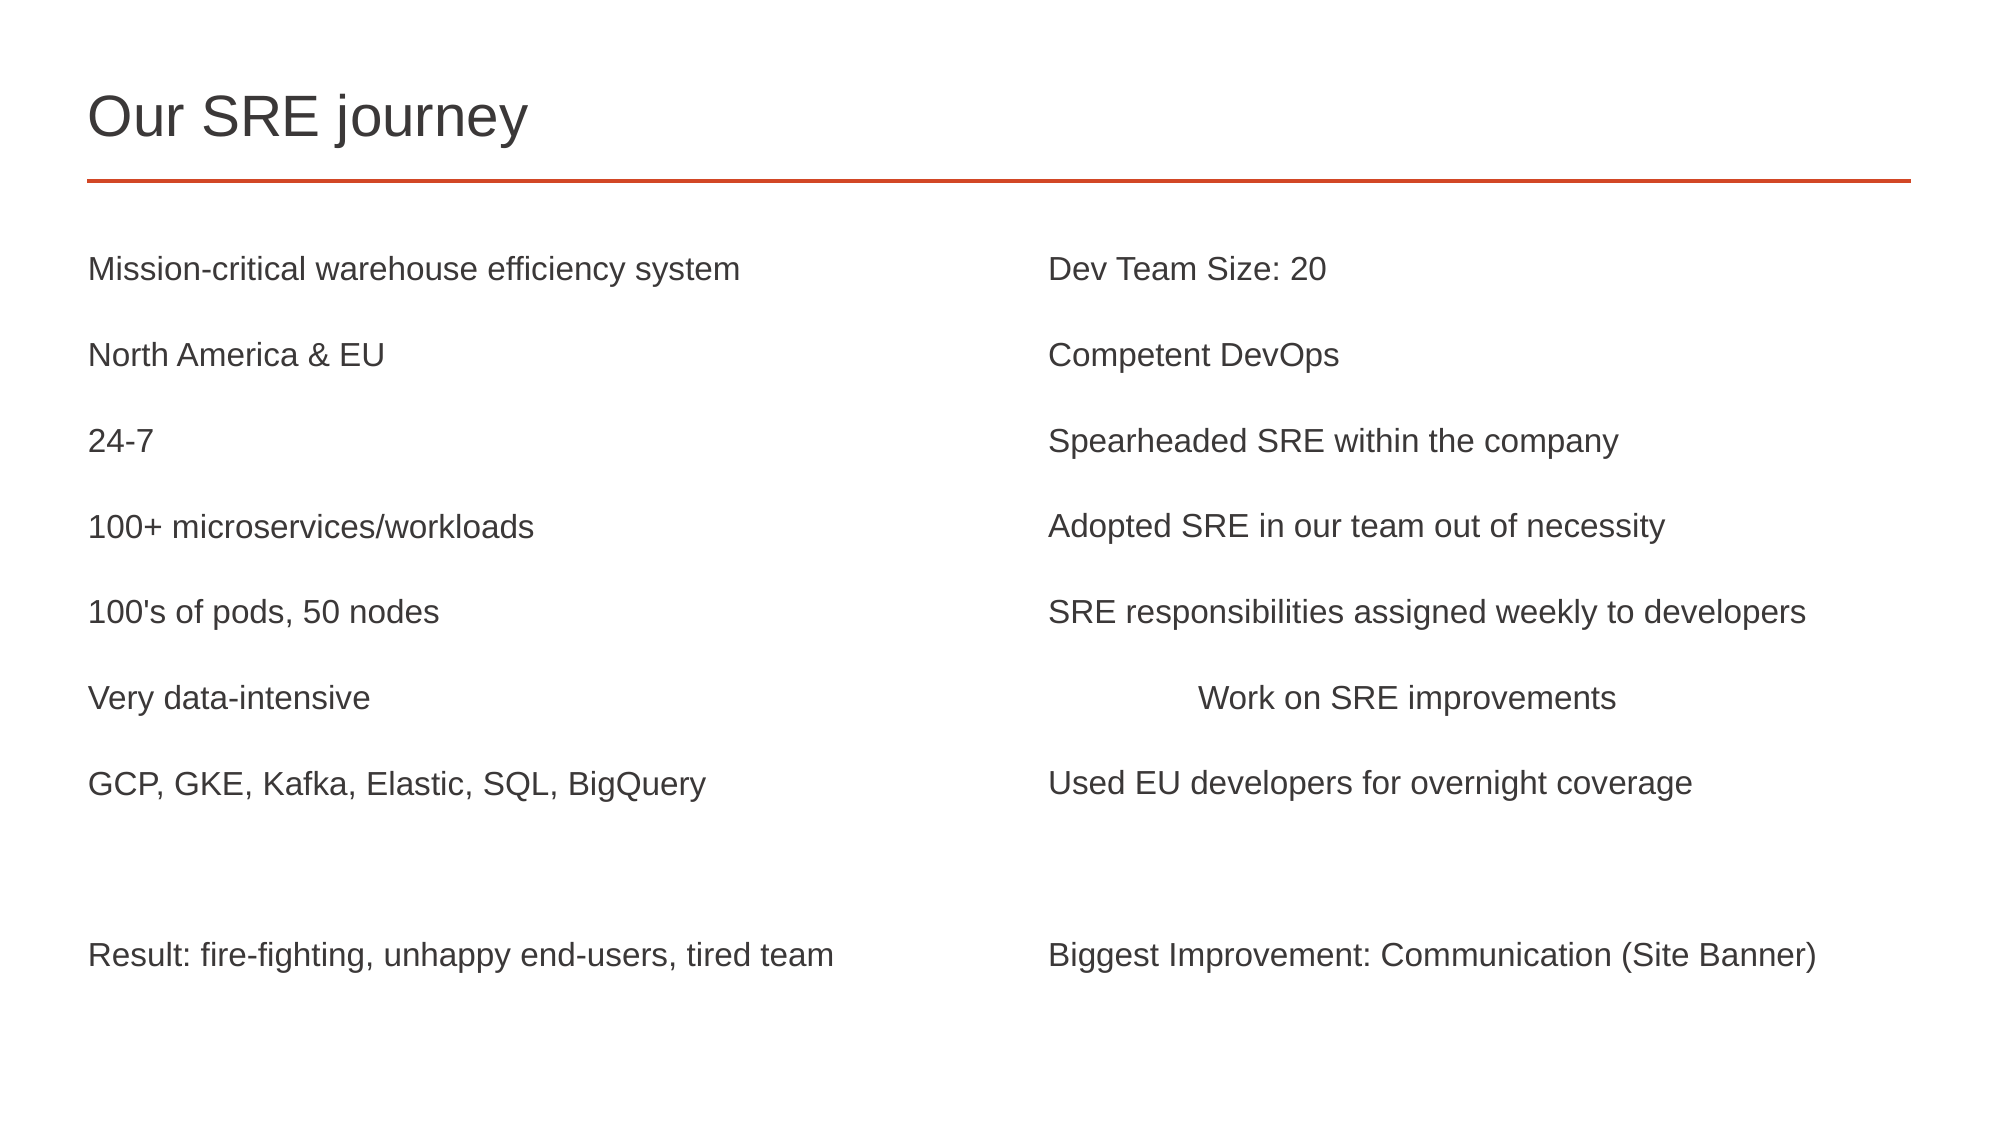

# Our SRE journey
Mission-critical warehouse efficiency system
North America & EU
24-7
100+ microservices/workloads
100's of pods, 50 nodes
Very data-intensive
GCP, GKE, Kafka, Elastic, SQL, BigQuery

Result: fire-fighting, unhappy end-users, tired team
Dev Team Size: 20
Competent DevOps
Spearheaded SRE within the company
Adopted SRE in our team out of necessity
SRE responsibilities assigned weekly to developers
	Work on SRE improvements
Used EU developers for overnight coverage

Biggest Improvement: Communication (Site Banner)